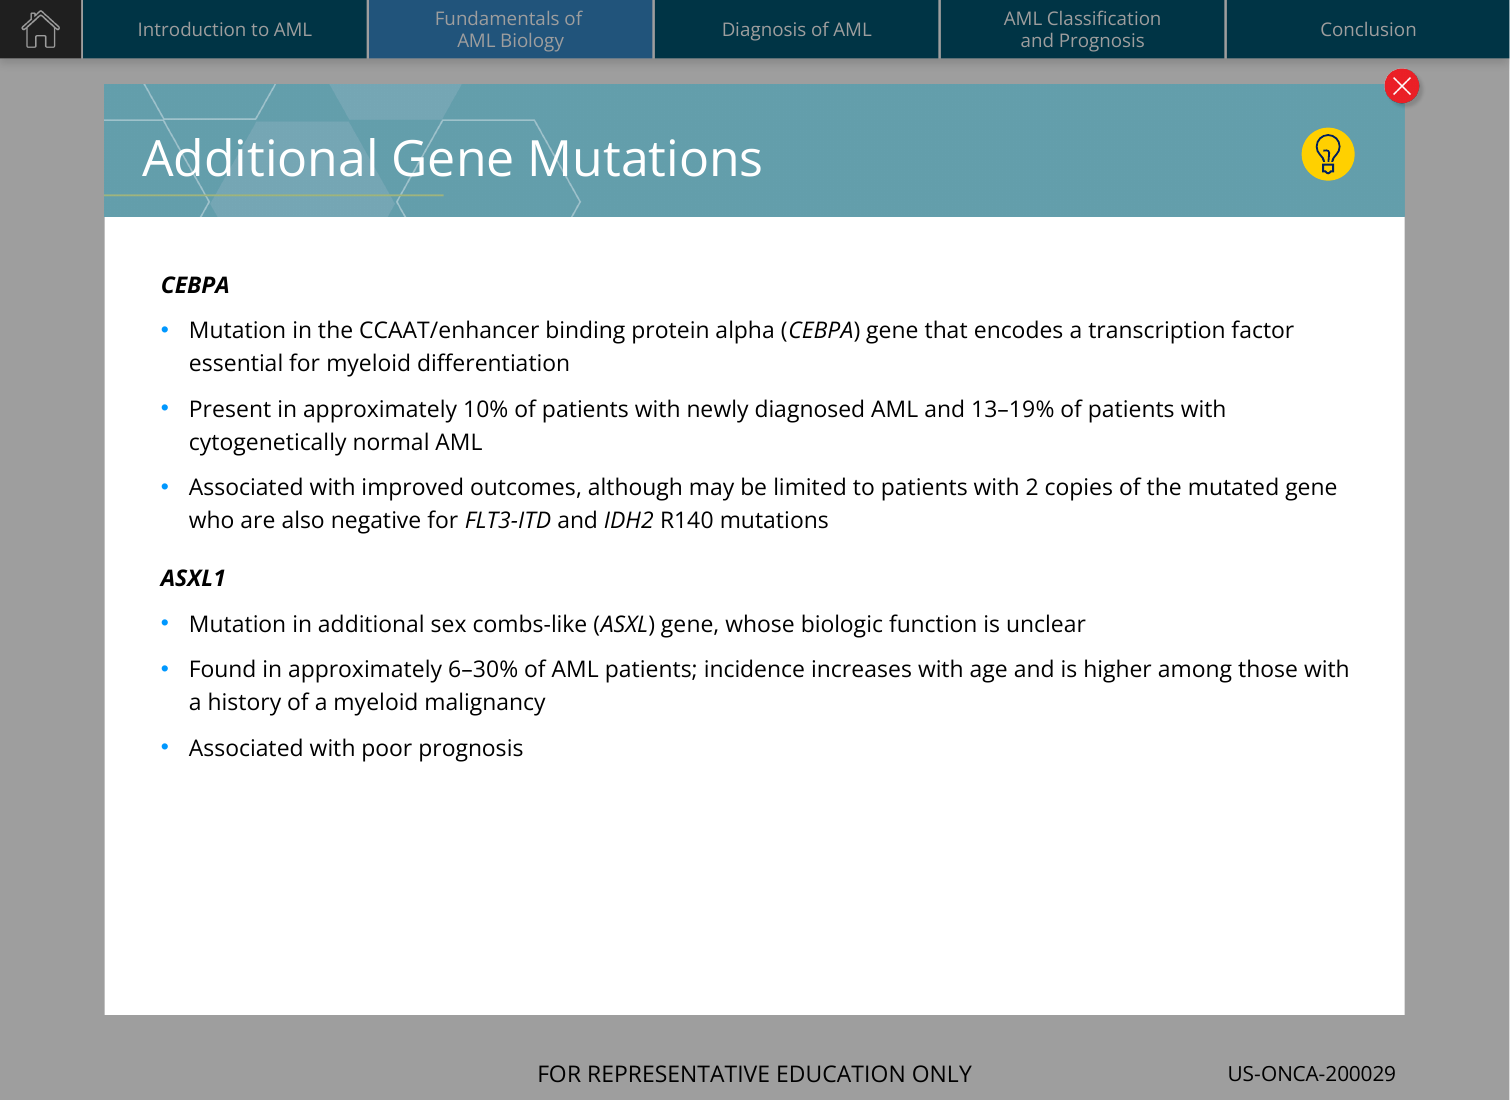

# Additional Gene Mutations
CEBPA
Mutation in the CCAAT/enhancer binding protein alpha (CEBPA) gene that encodes a transcription factor essential for myeloid differentiation
Present in approximately 10% of patients with newly diagnosed AML and 13–19% of patients with cytogenetically normal AML
Associated with improved outcomes, although may be limited to patients with 2 copies of the mutated gene who are also negative for FLT3-ITD and IDH2 R140 mutations
ASXL1
Mutation in additional sex combs-like (ASXL) gene, whose biologic function is unclear
Found in approximately 6–30% of AML patients; incidence increases with age and is higher among those with a history of a myeloid malignancy
Associated with poor prognosis